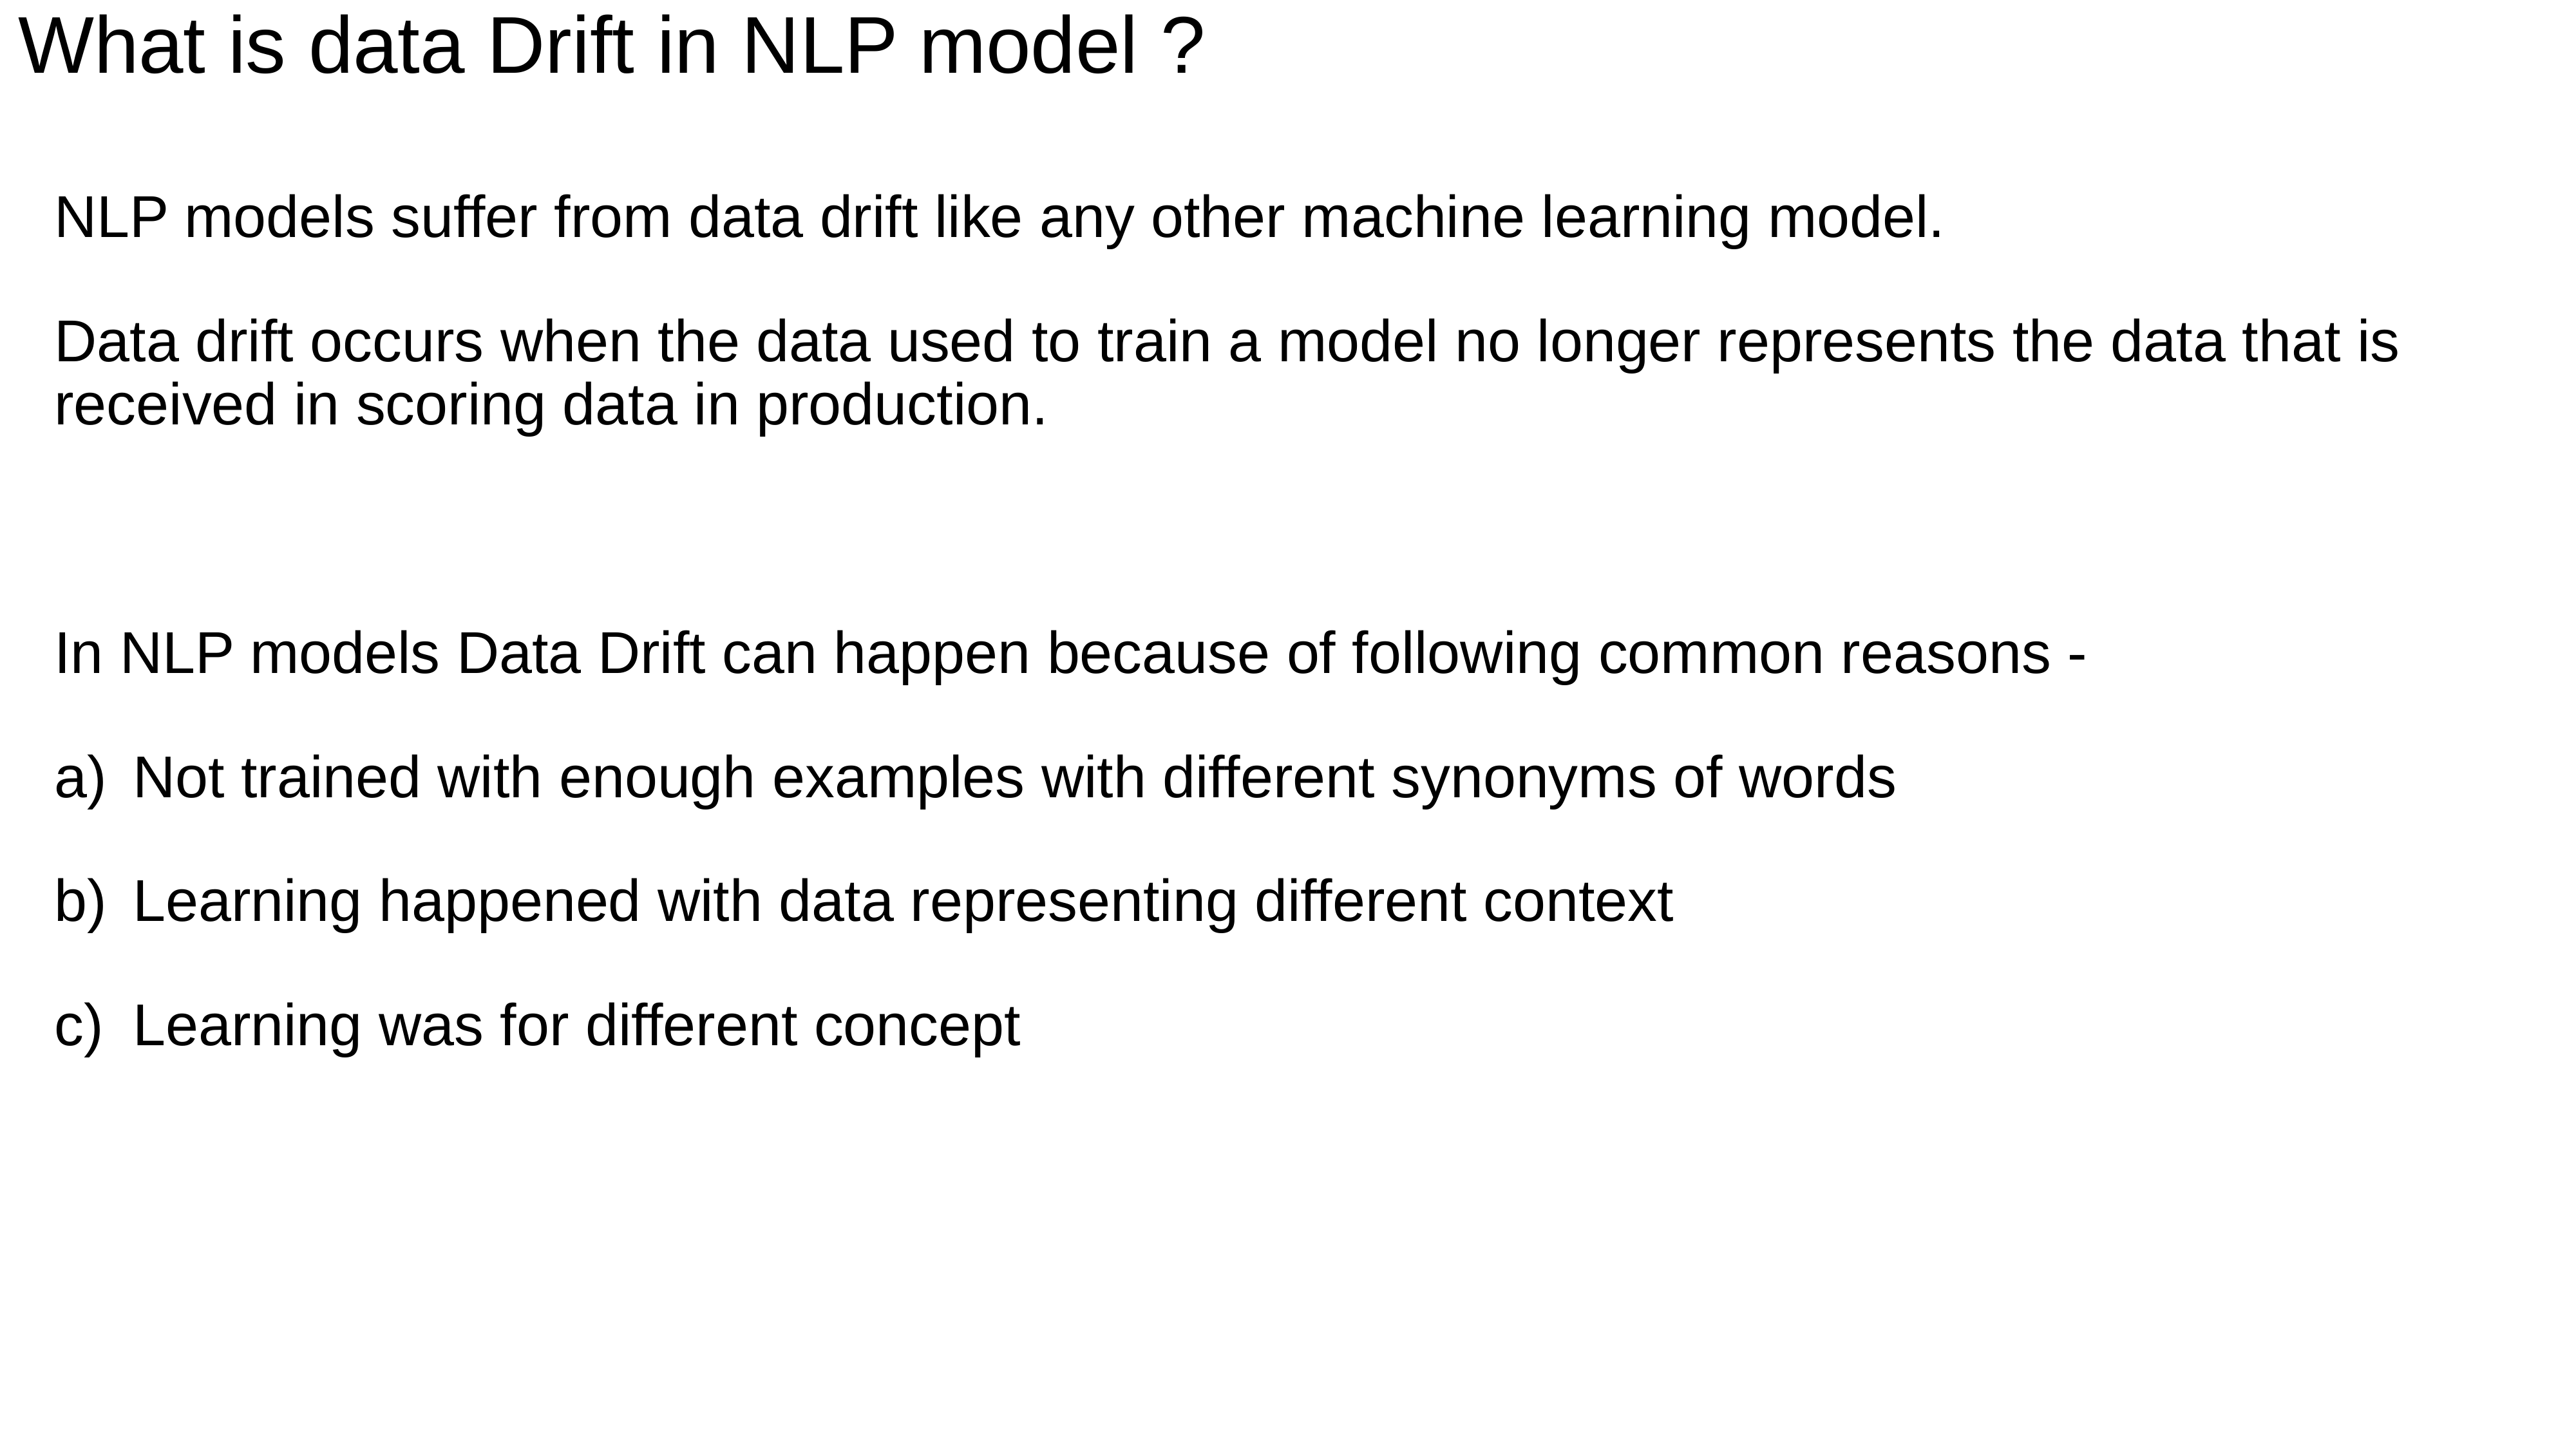

# What is data Drift in NLP model ?
NLP models suffer from data drift like any other machine learning model.
Data drift occurs when the data used to train a model no longer represents the data that is received in scoring data in production.

In NLP models Data Drift can happen because of following common reasons -
Not trained with enough examples with different synonyms of words
Learning happened with data representing different context
Learning was for different concept
CP4D : Cloud Pak for Data